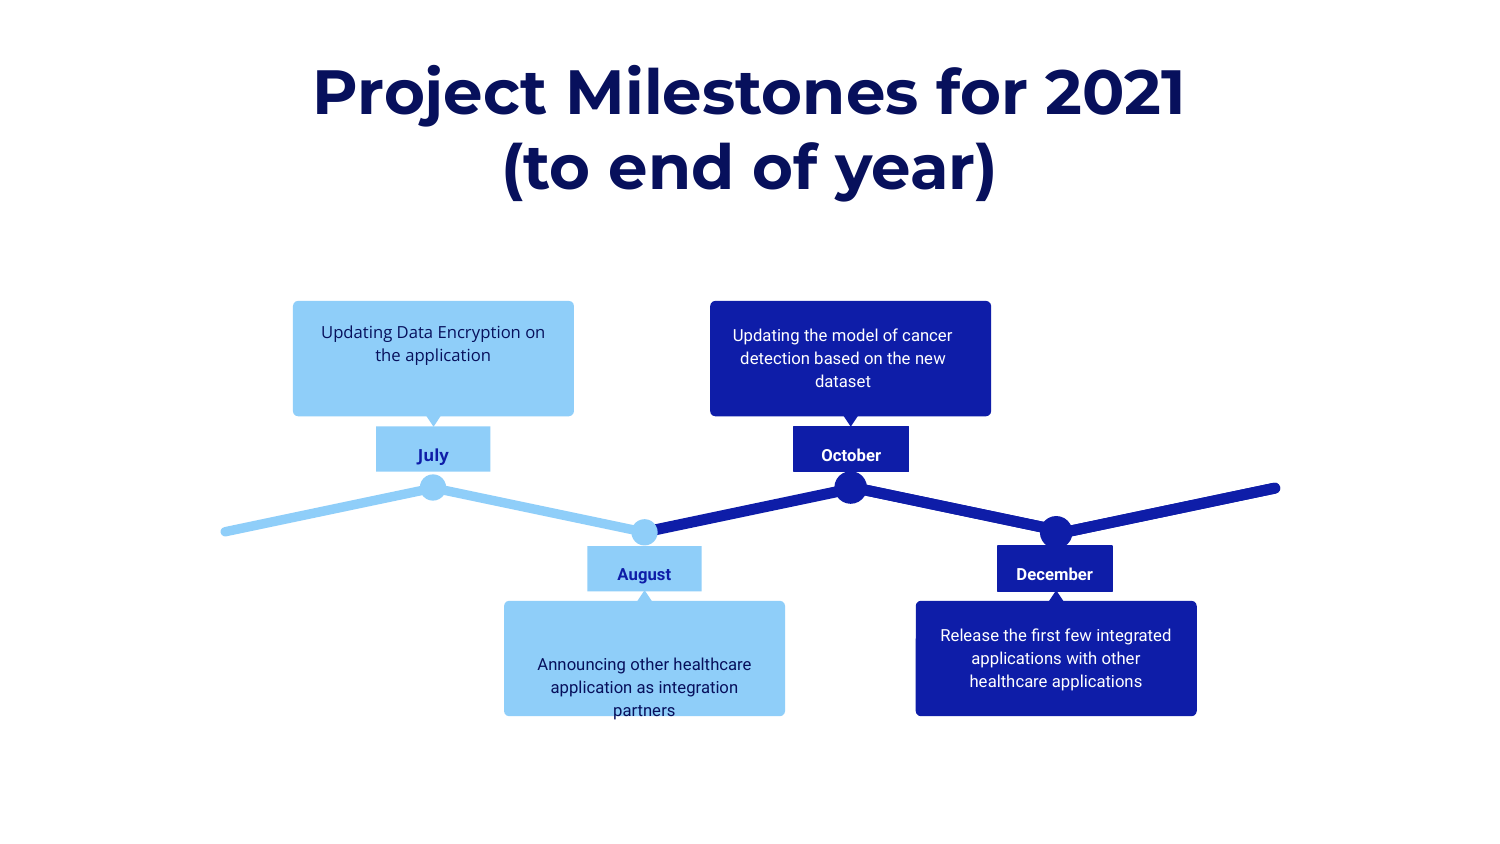

Project Milestones for 2021
(to end of year)

Updating Data Encryption on the application

July

Updating the model of cancer detection based on the new dataset

October

August
December

Announcing other healthcare application as integration partners

Release the first few integrated applications with other healthcare applications